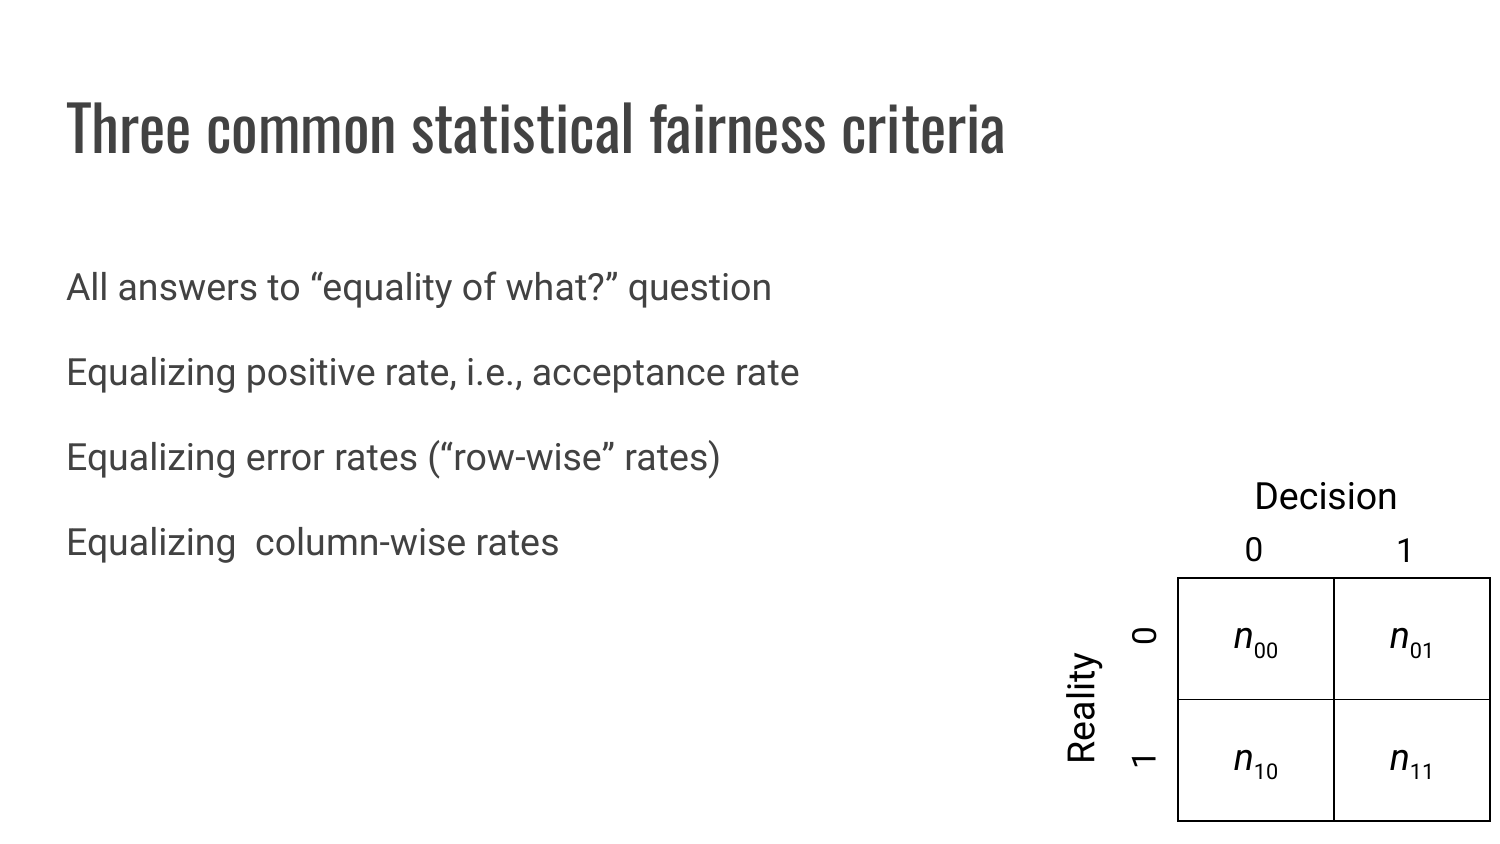

# Three common statistical fairness criteria
All answers to “equality of what?” question
Equalizing positive rate, i.e., acceptance rate
Equalizing error rates (“row-wise” rates)
Equalizing  column-wise rates
Decision
0
1
| n00 | n01 |
| --- | --- |
| n10 | n11 |
0
Reality
1